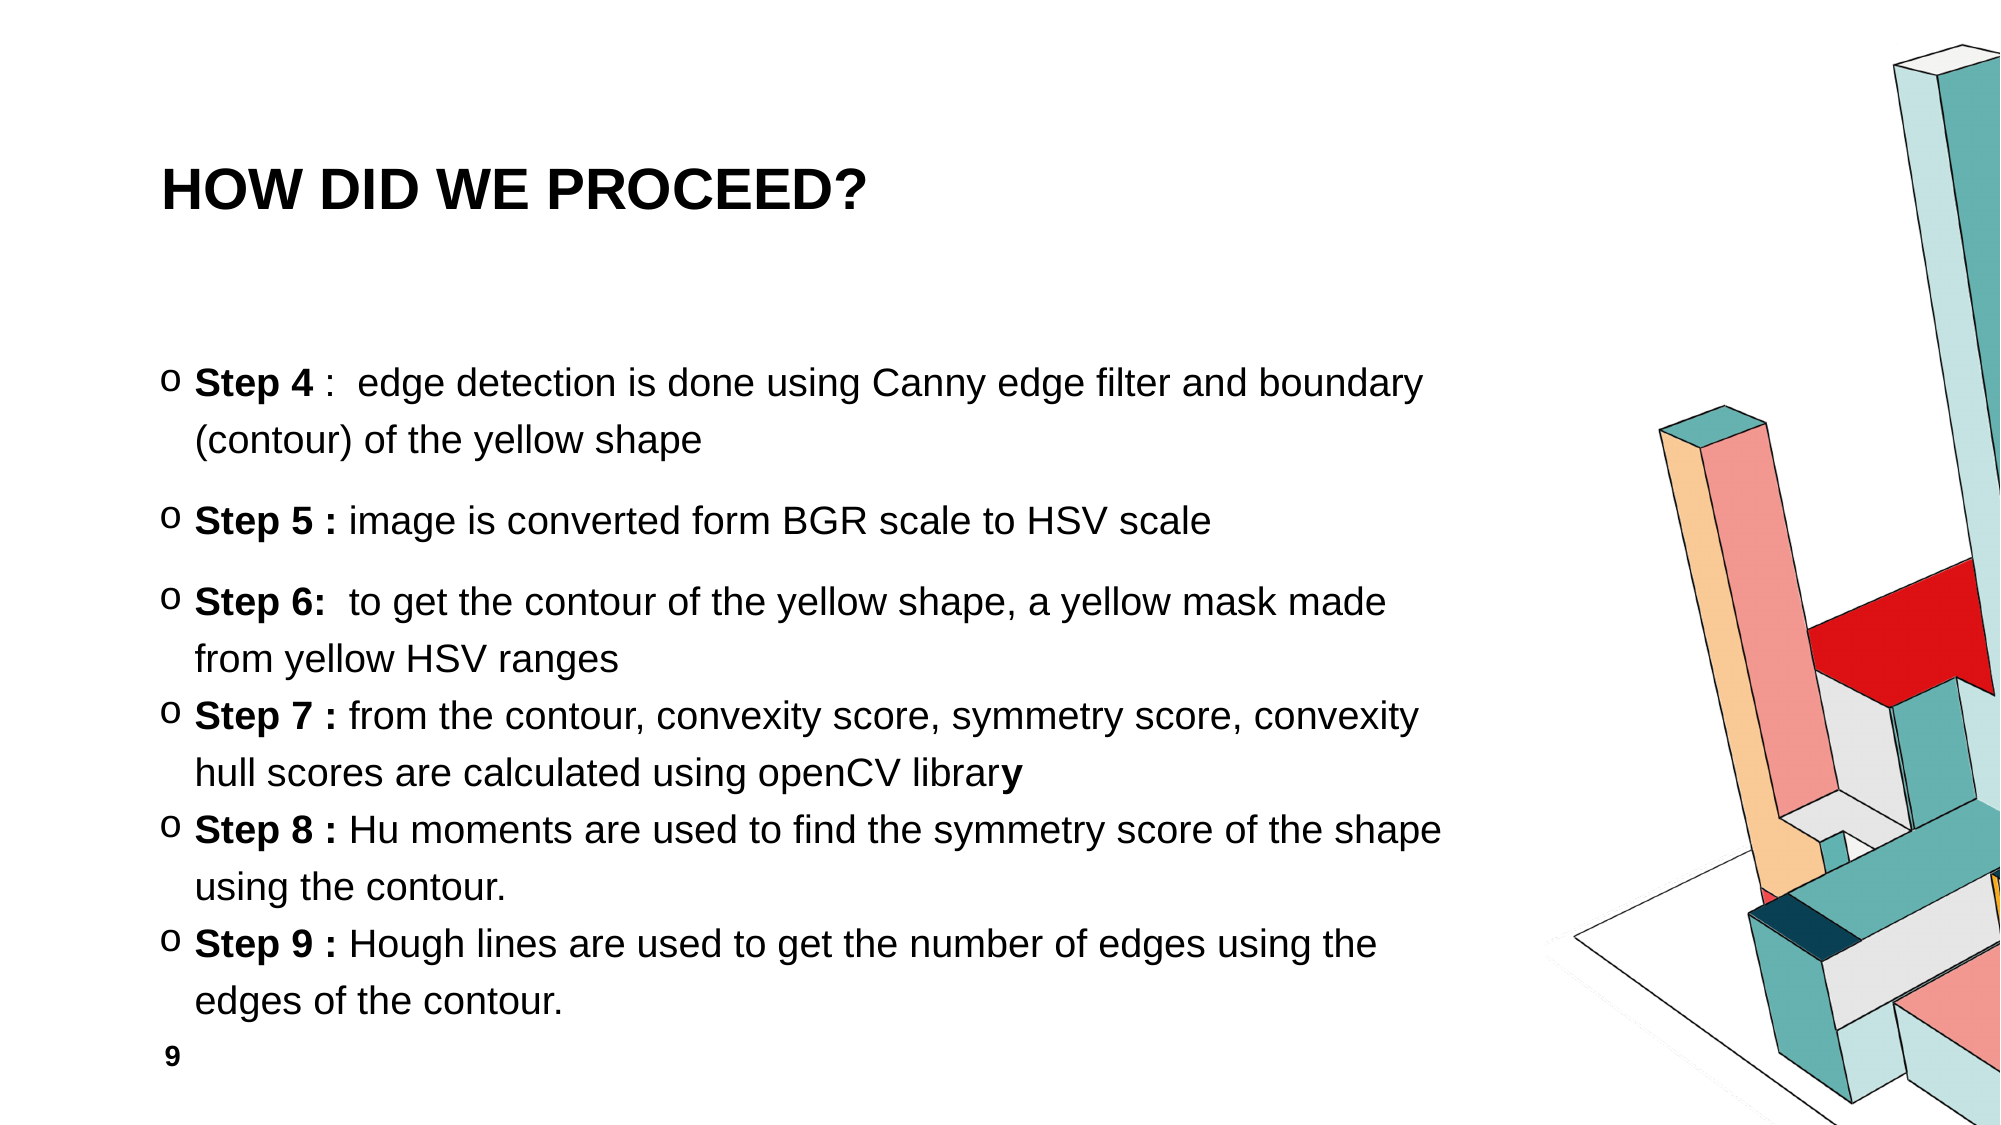

# How did we proceed?
Step 4 :  edge detection is done using Canny edge filter and boundary (contour) of the yellow shape
Step 5 : image is converted form BGR scale to HSV scale
Step 6:  to get the contour of the yellow shape, a yellow mask made from yellow HSV ranges
Step 7 : from the contour, convexity score, symmetry score, convexity hull scores are calculated using openCV library
Step 8 : Hu moments are used to find the symmetry score of the shape using the contour.
Step 9 : Hough lines are used to get the number of edges using the edges of the contour.

9